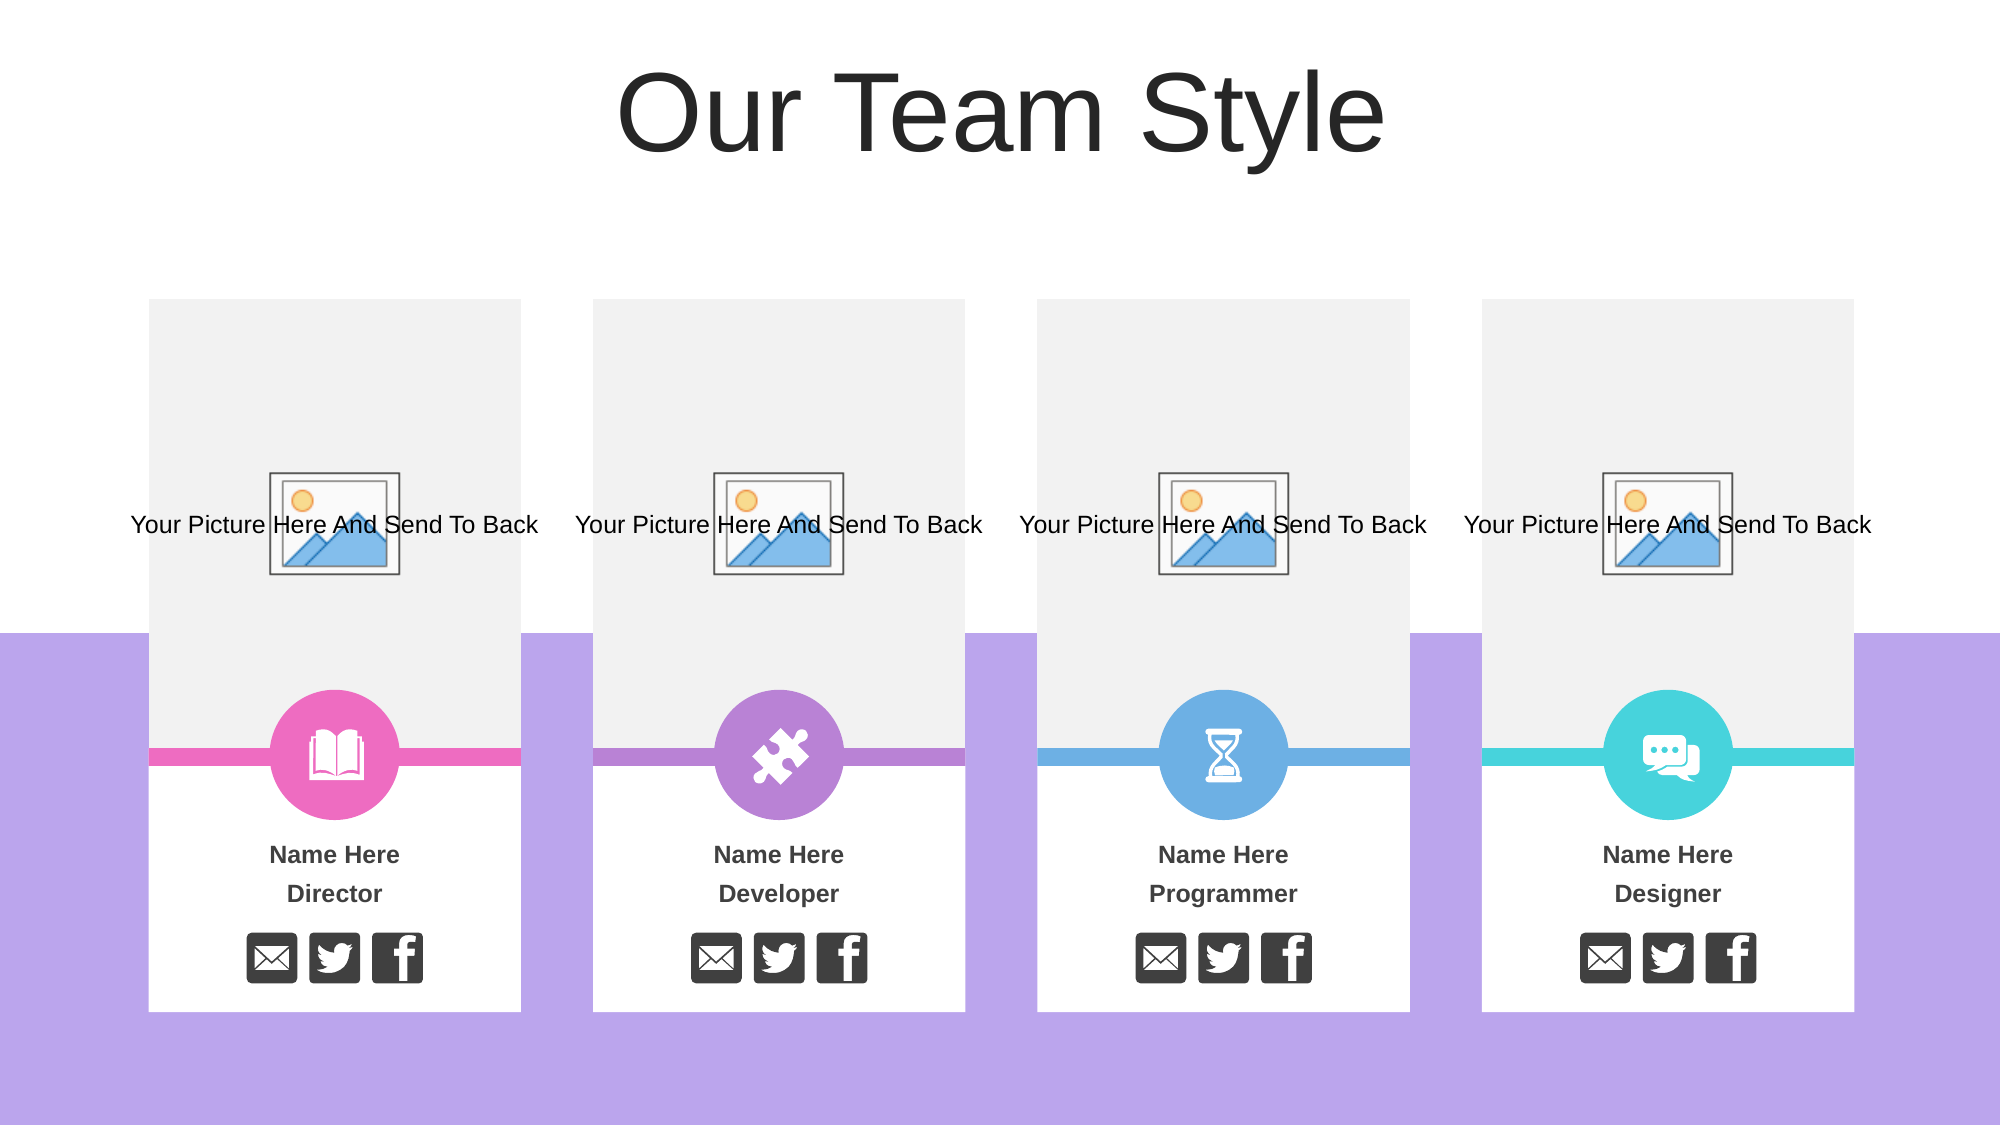

Our Team Style

Name Here
Director
Name Here
Developer
Name Here
Programmer
Name Here
Designer